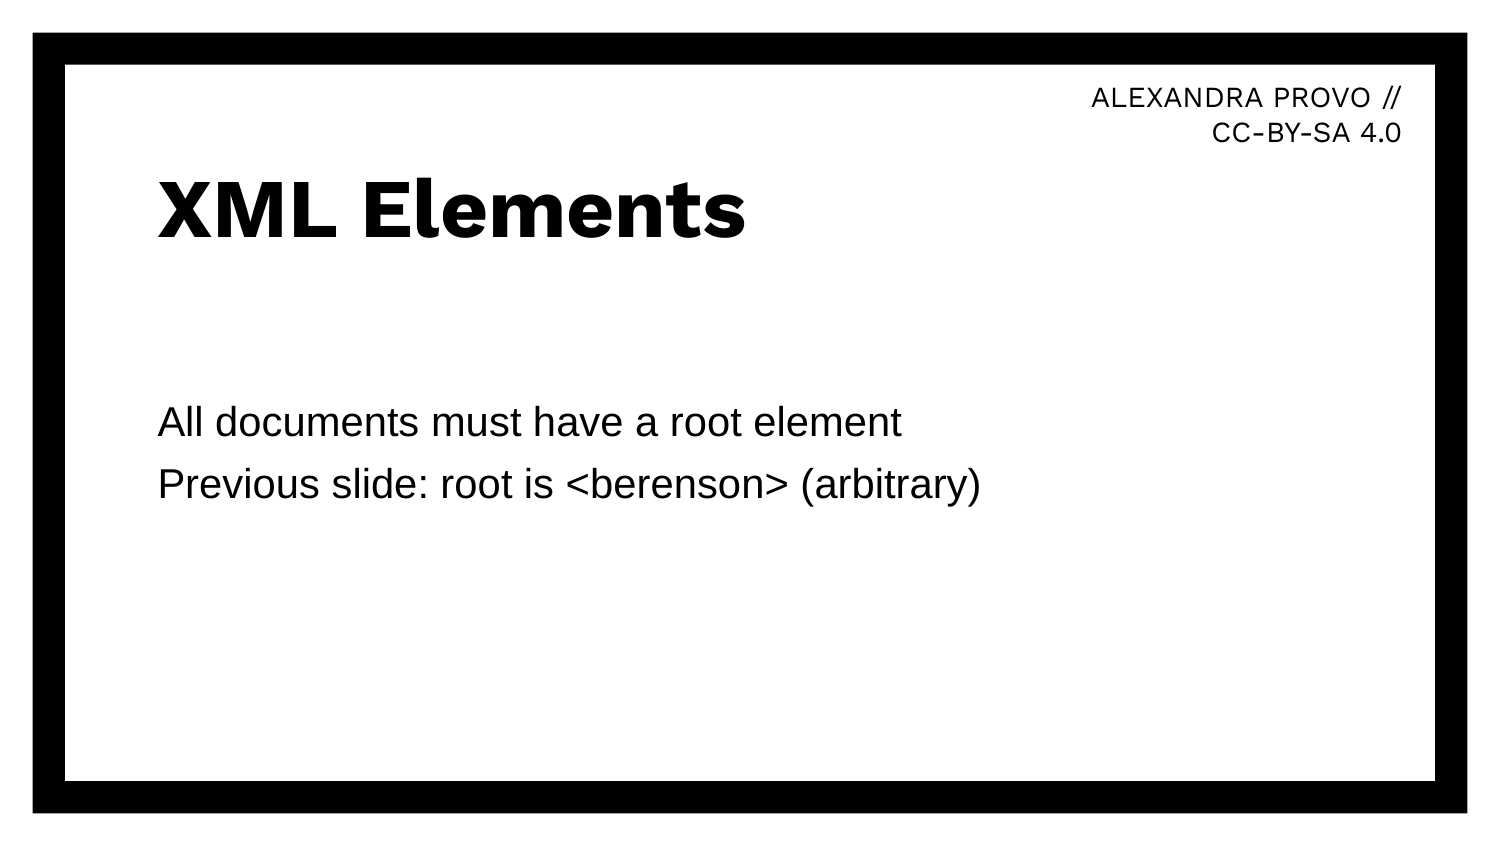

# XML Elements
All documents must have a root element
Previous slide: root is <berenson> (arbitrary)